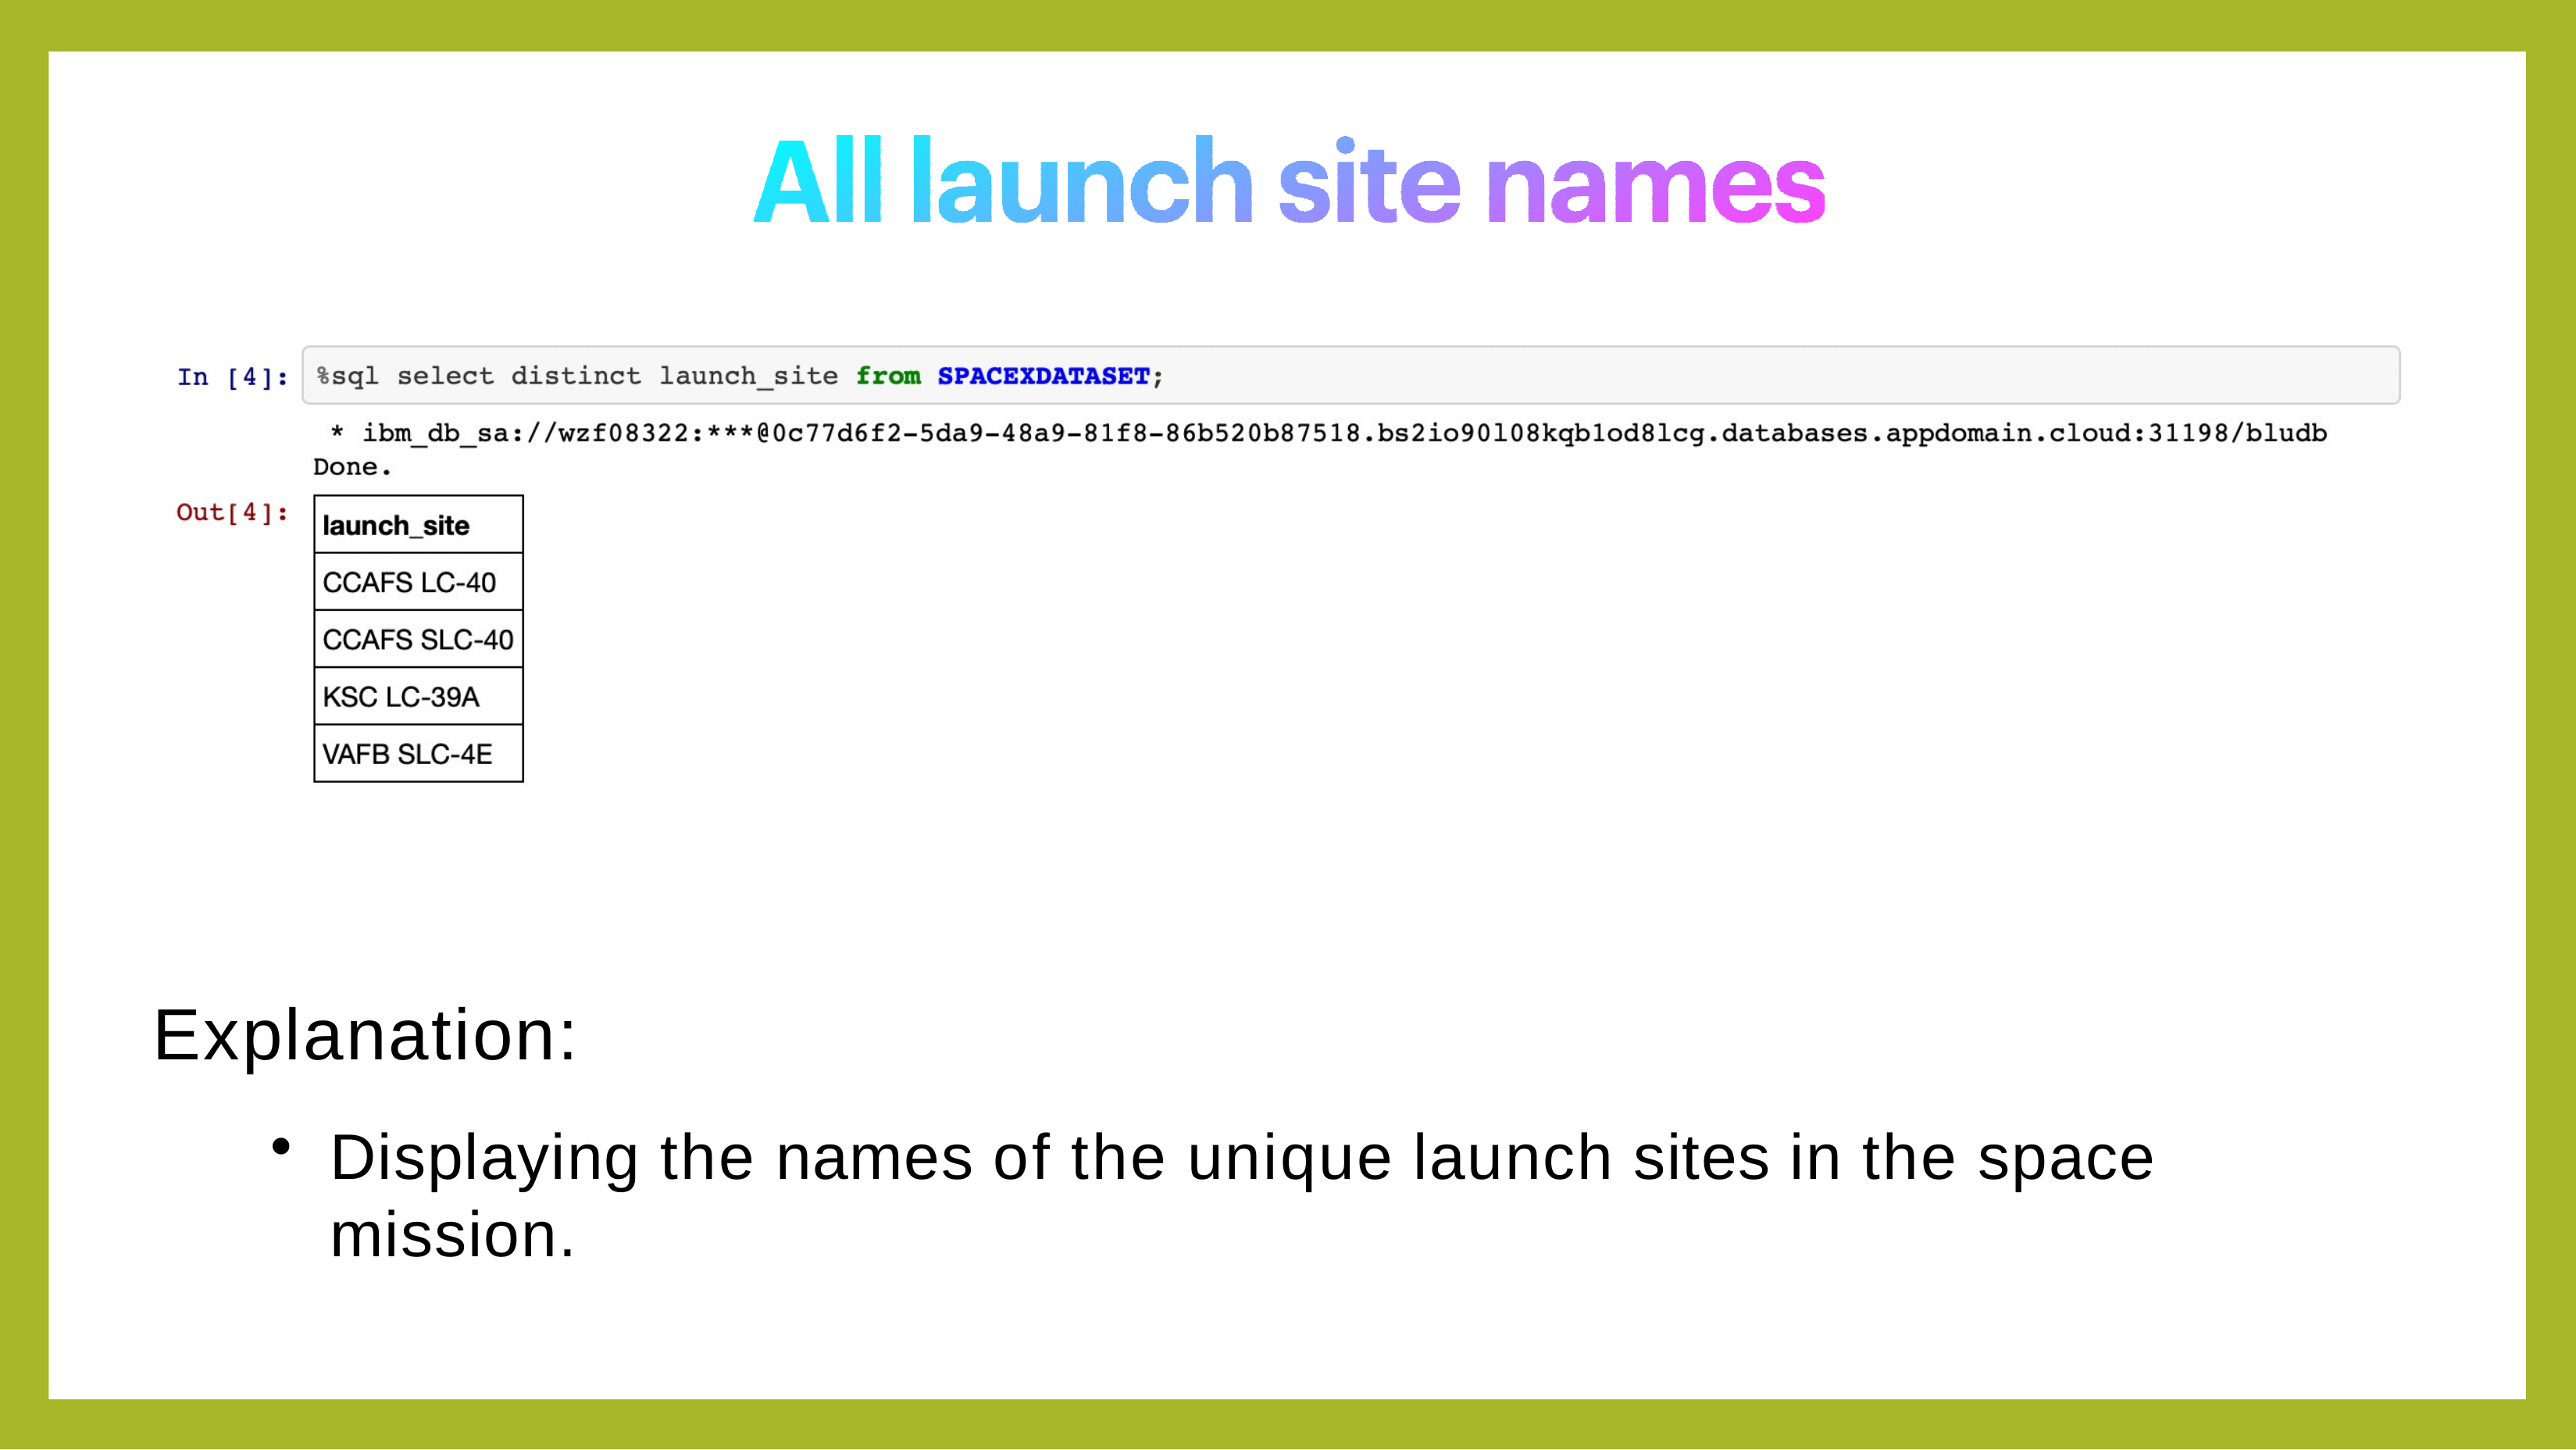

Explanation:
Displaying the names of the unique launch sites in the space mission.